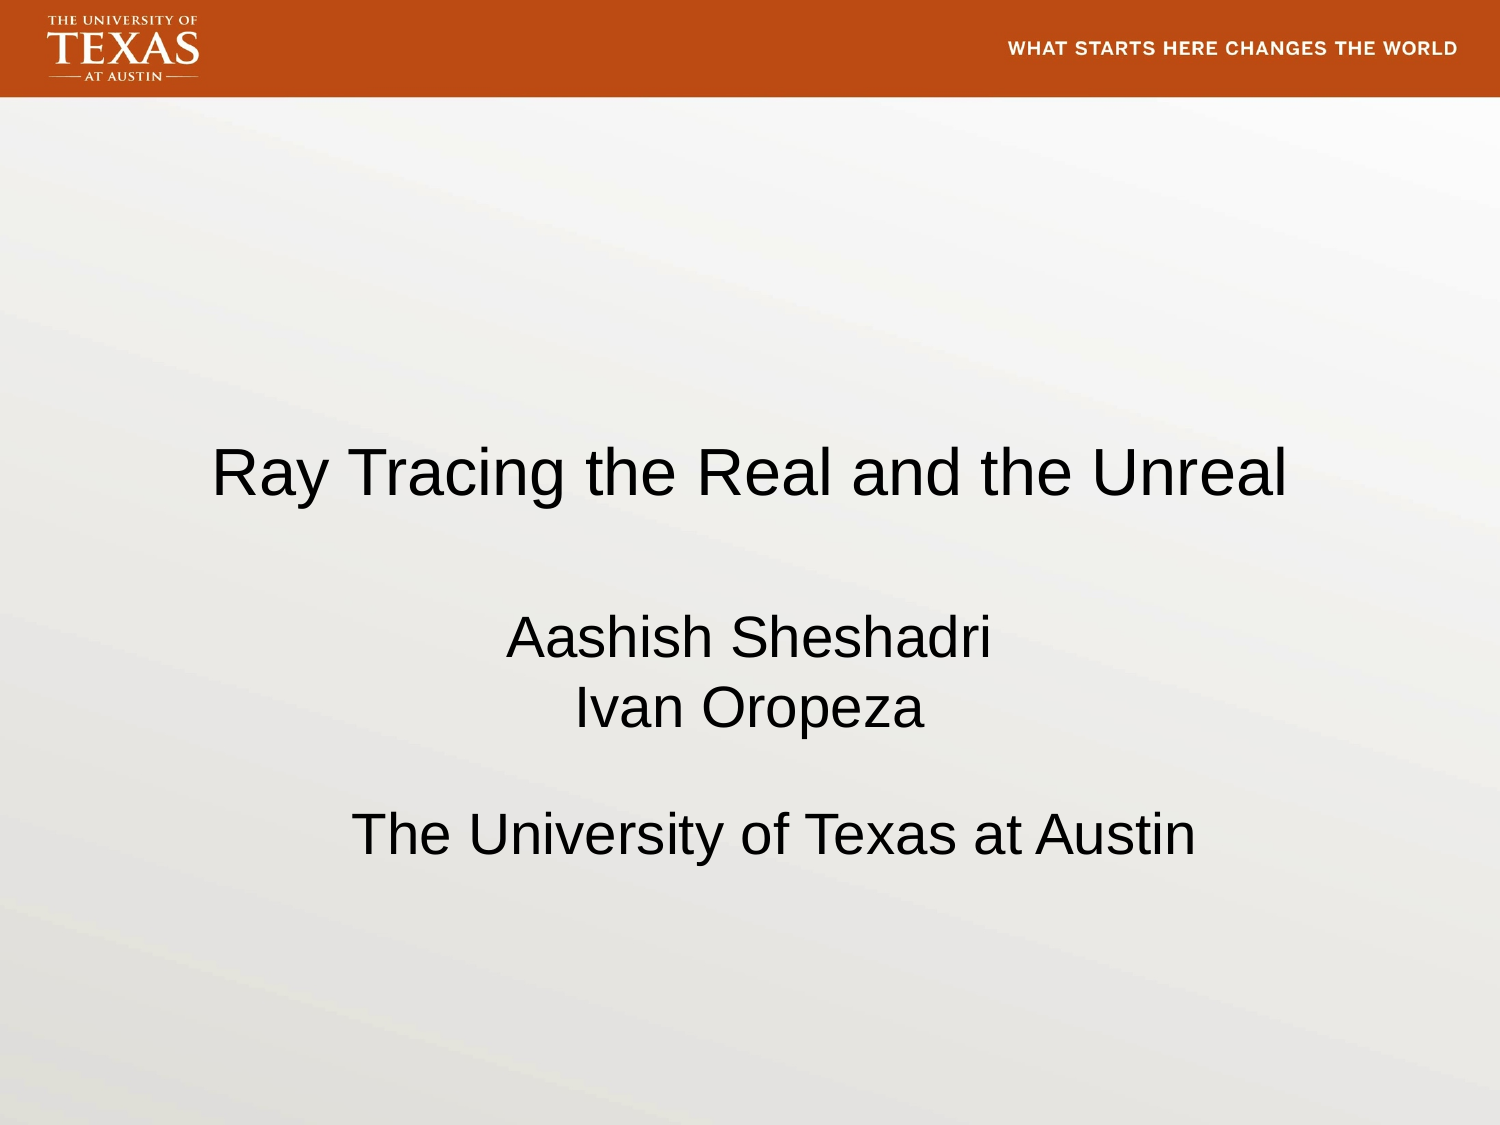

# Ray Tracing the Real and the Unreal
Aashish Sheshadri
Ivan Oropeza
The University of Texas at Austin